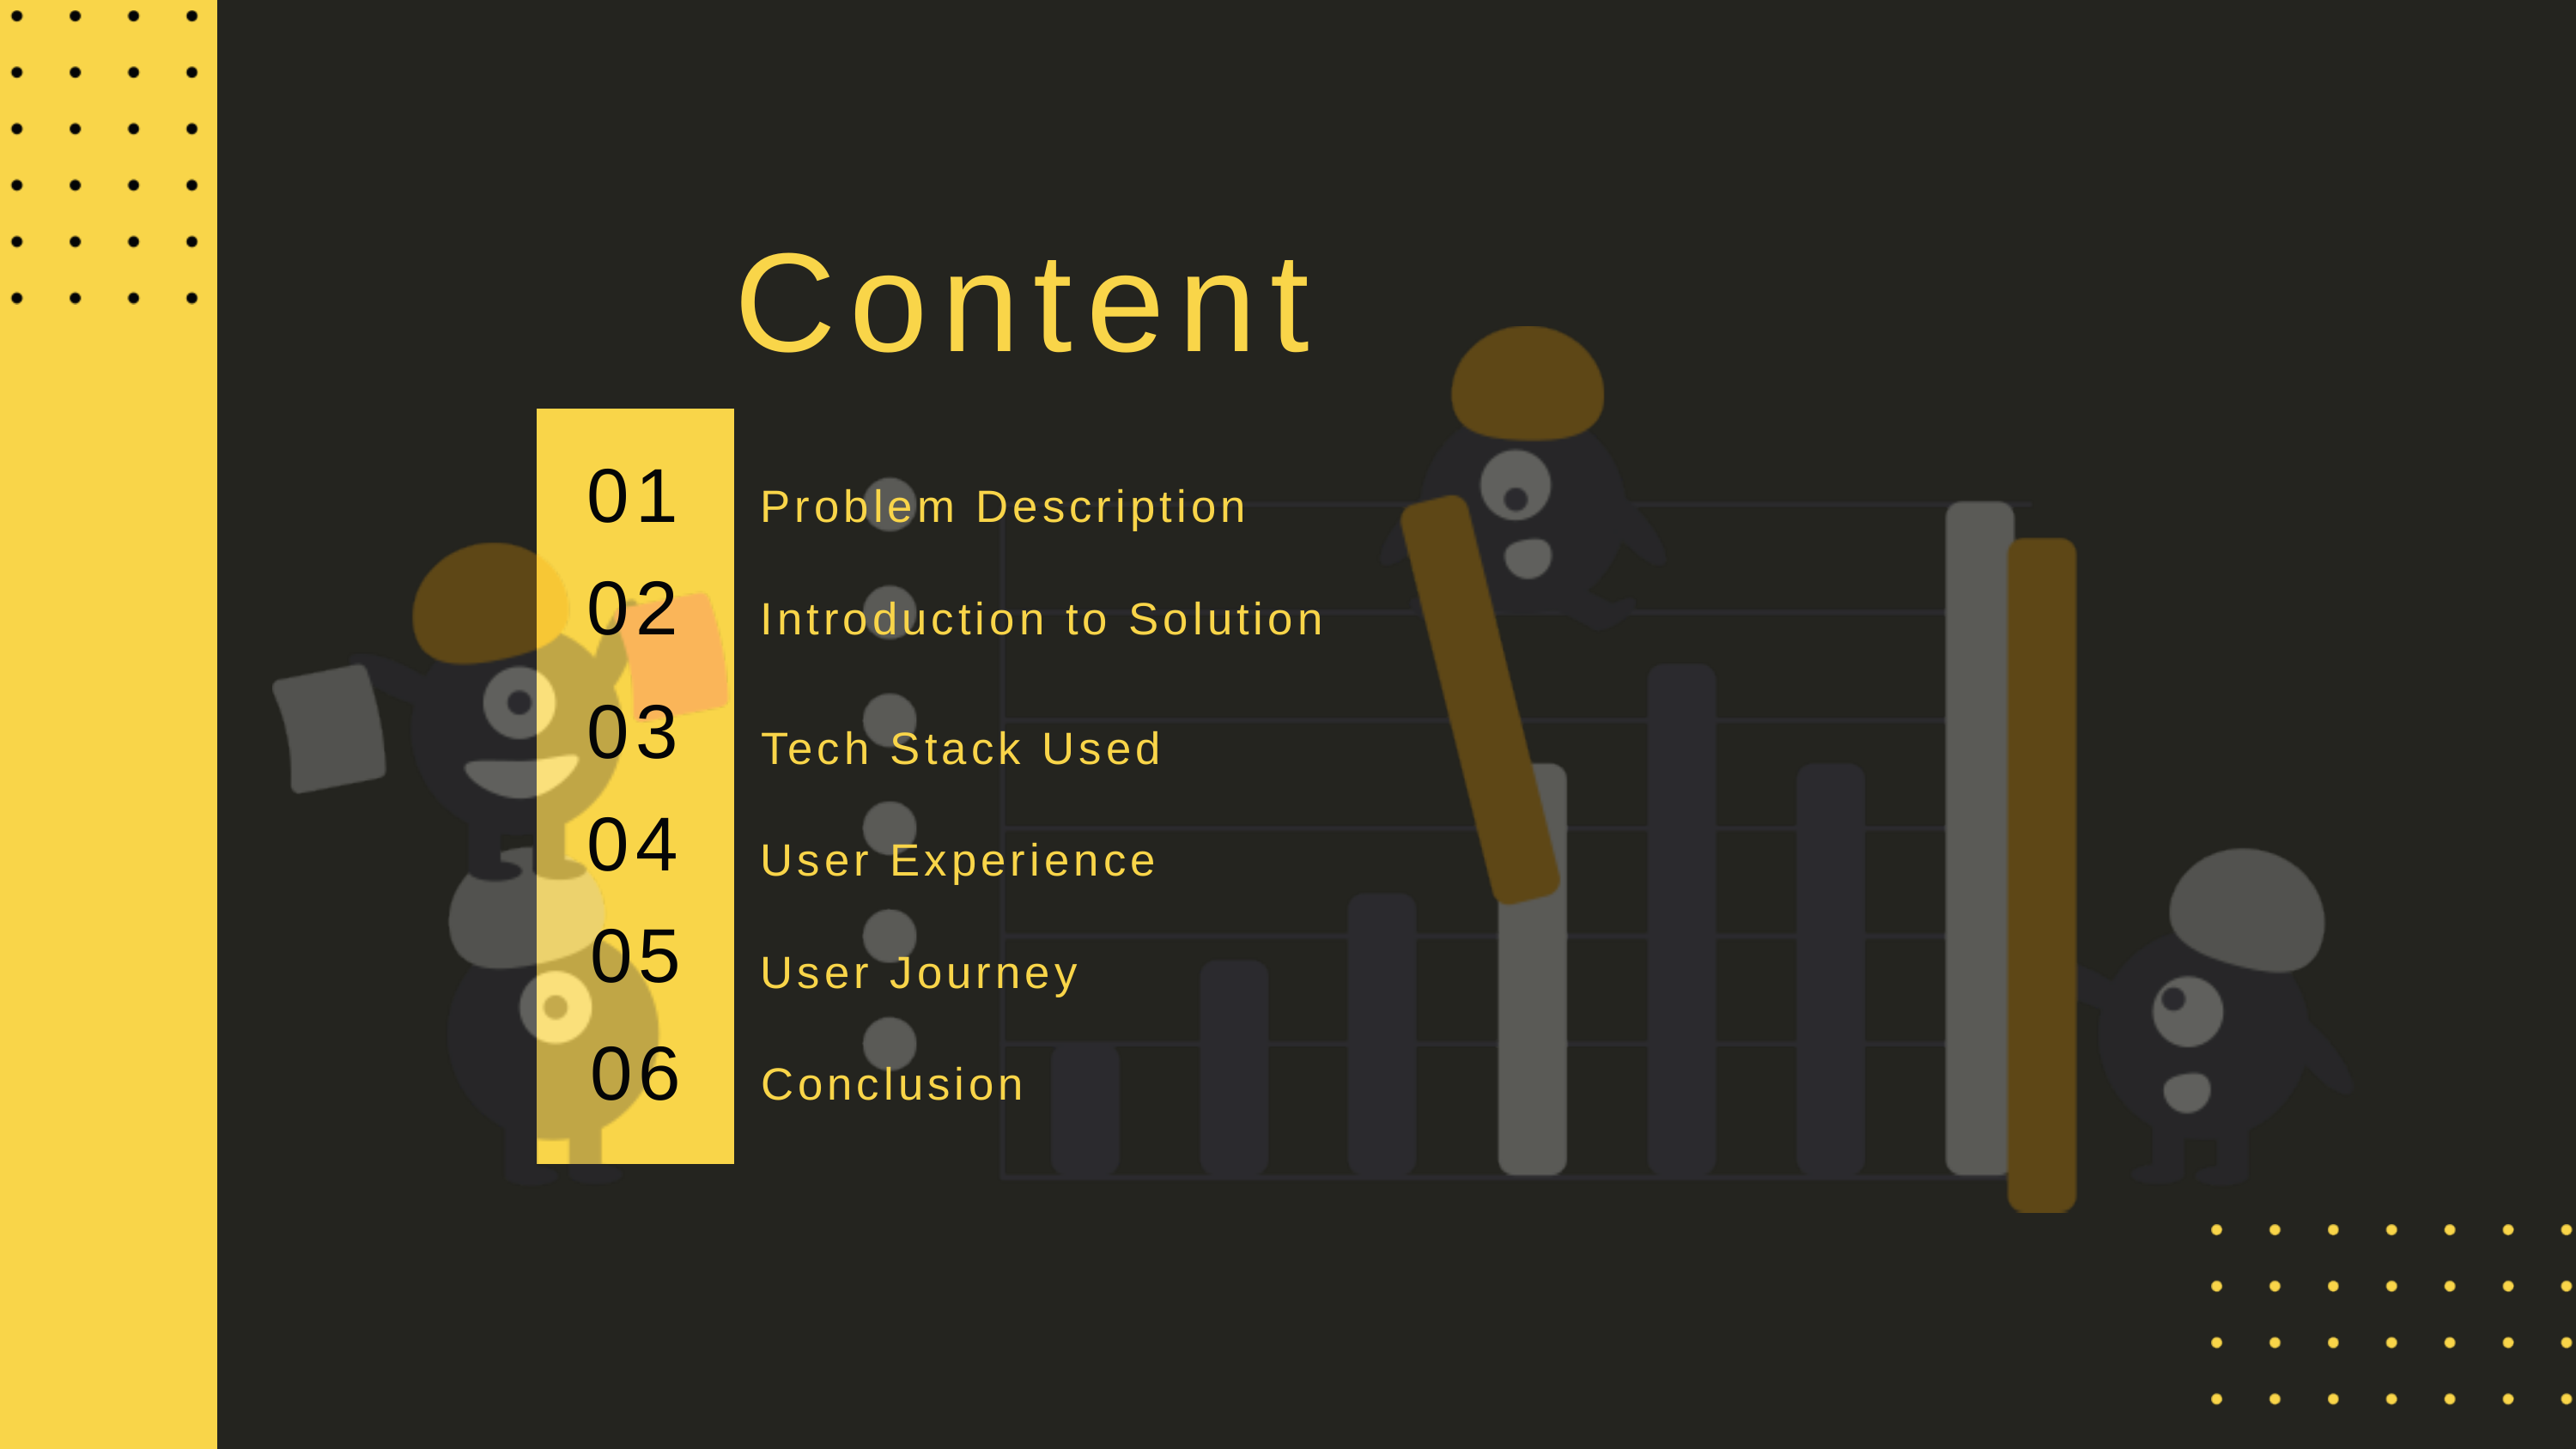

Content

01
Problem Description
02
Introduction to Solution
03
Tech Stack Used
04
User Experience
05
User Journey
06
Conclusion